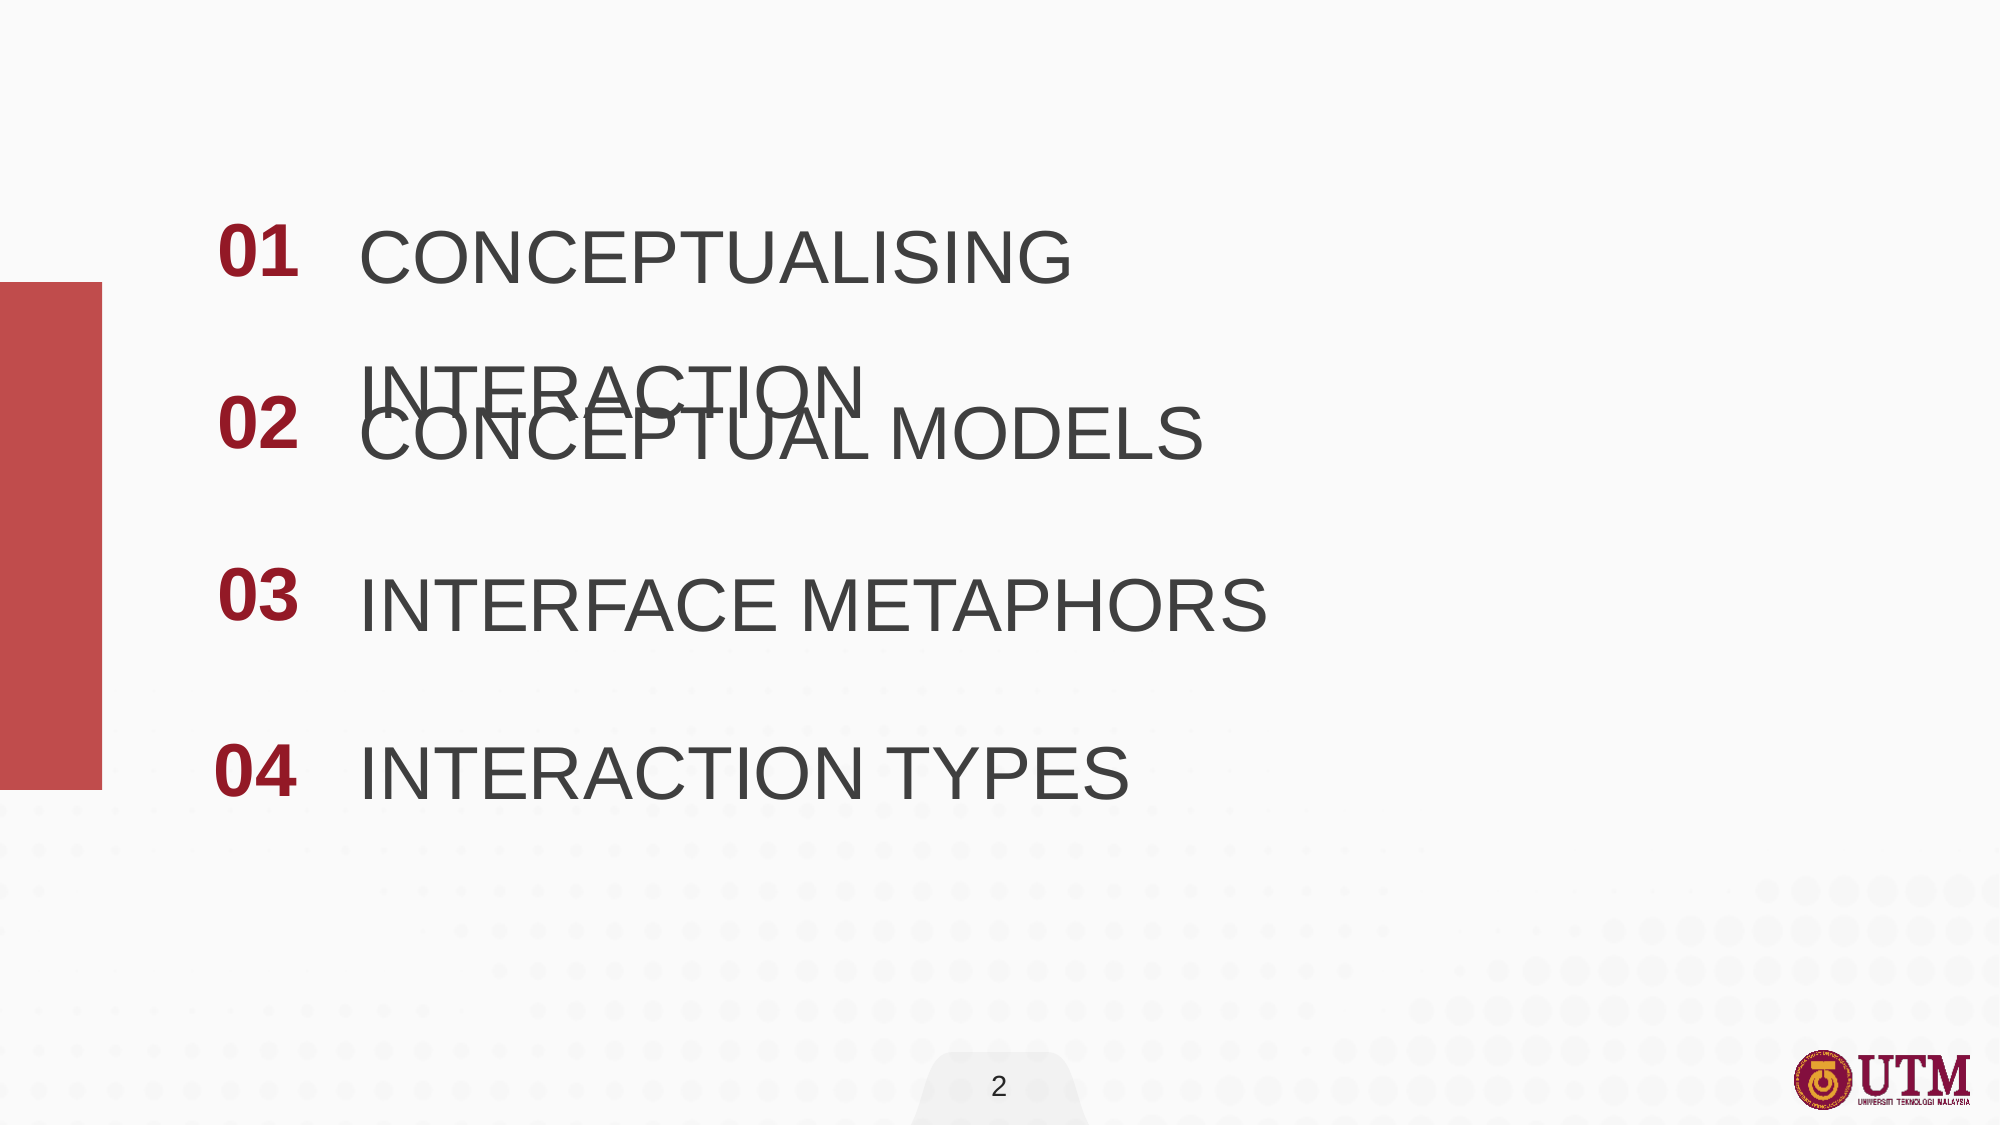

CONCEPTUALISING INTERACTION
01
CONCEPTUAL MODELS
02
INTERFACE METAPHORS
03
INTERACTION TYPES
04
2